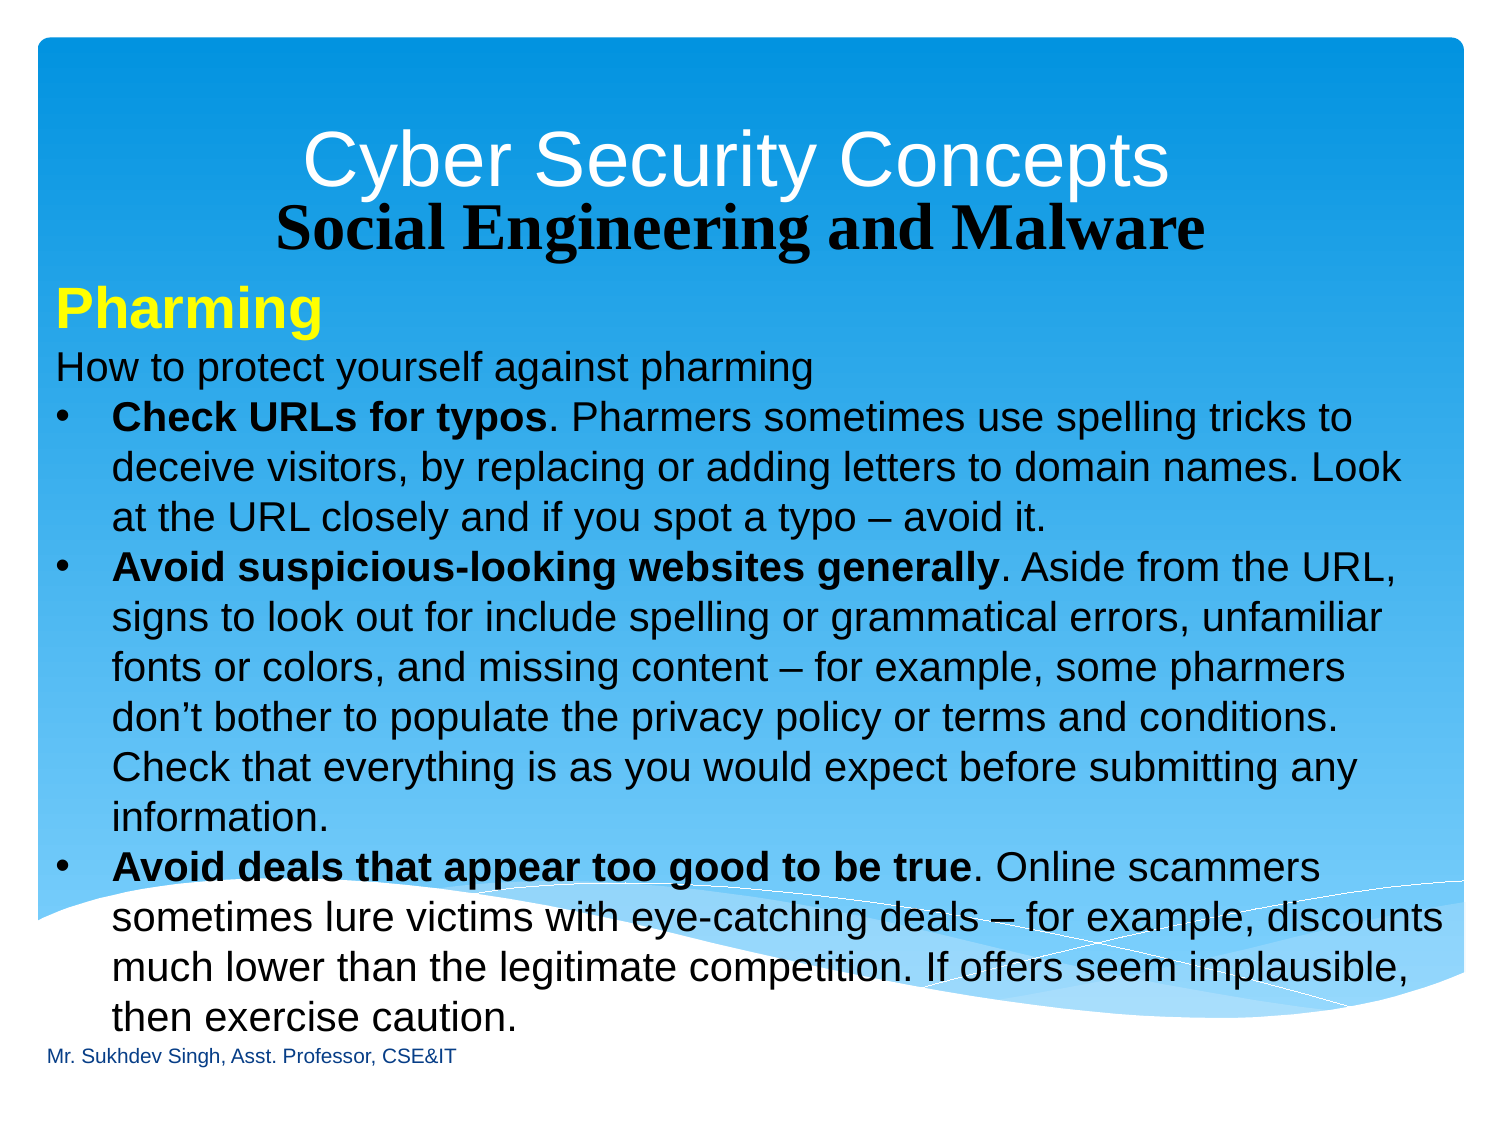

# Cyber Security Concepts
Social Engineering and Malware
Pharming
How to protect yourself against pharming
Check URLs for typos. Pharmers sometimes use spelling tricks to deceive visitors, by replacing or adding letters to domain names. Look at the URL closely and if you spot a typo – avoid it.
Avoid suspicious-looking websites generally. Aside from the URL, signs to look out for include spelling or grammatical errors, unfamiliar fonts or colors, and missing content – for example, some pharmers don’t bother to populate the privacy policy or terms and conditions. Check that everything is as you would expect before submitting any information.
Avoid deals that appear too good to be true. Online scammers sometimes lure victims with eye-catching deals – for example, discounts much lower than the legitimate competition. If offers seem implausible, then exercise caution.
Mr. Sukhdev Singh, Asst. Professor, CSE&IT